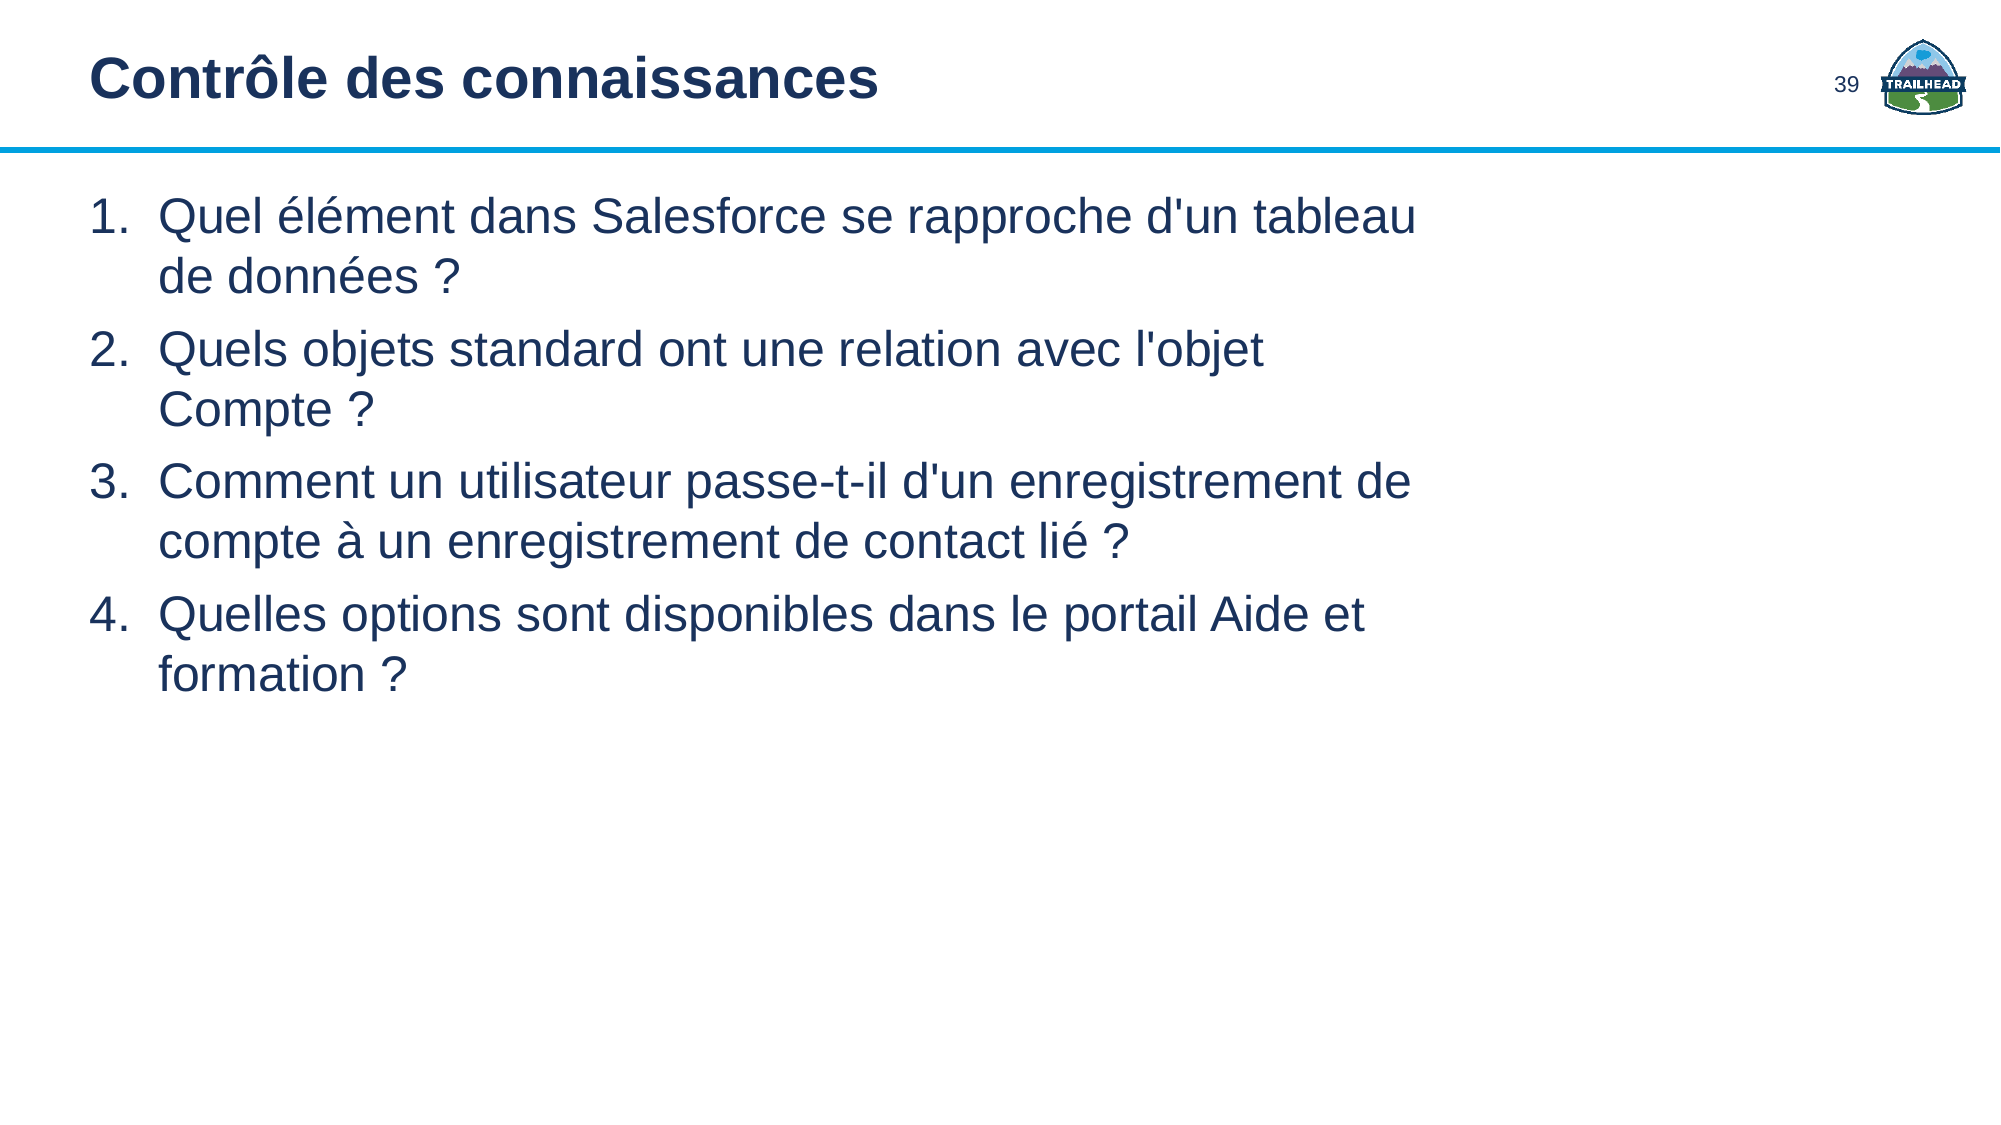

Contrôle des connaissances
39
Quel élément dans Salesforce se rapproche d'un tableau de données ?
Quels objets standard ont une relation avec l'objet Compte ?
Comment un utilisateur passe-t-il d'un enregistrement de compte à un enregistrement de contact lié ?
Quelles options sont disponibles dans le portail Aide et formation ?